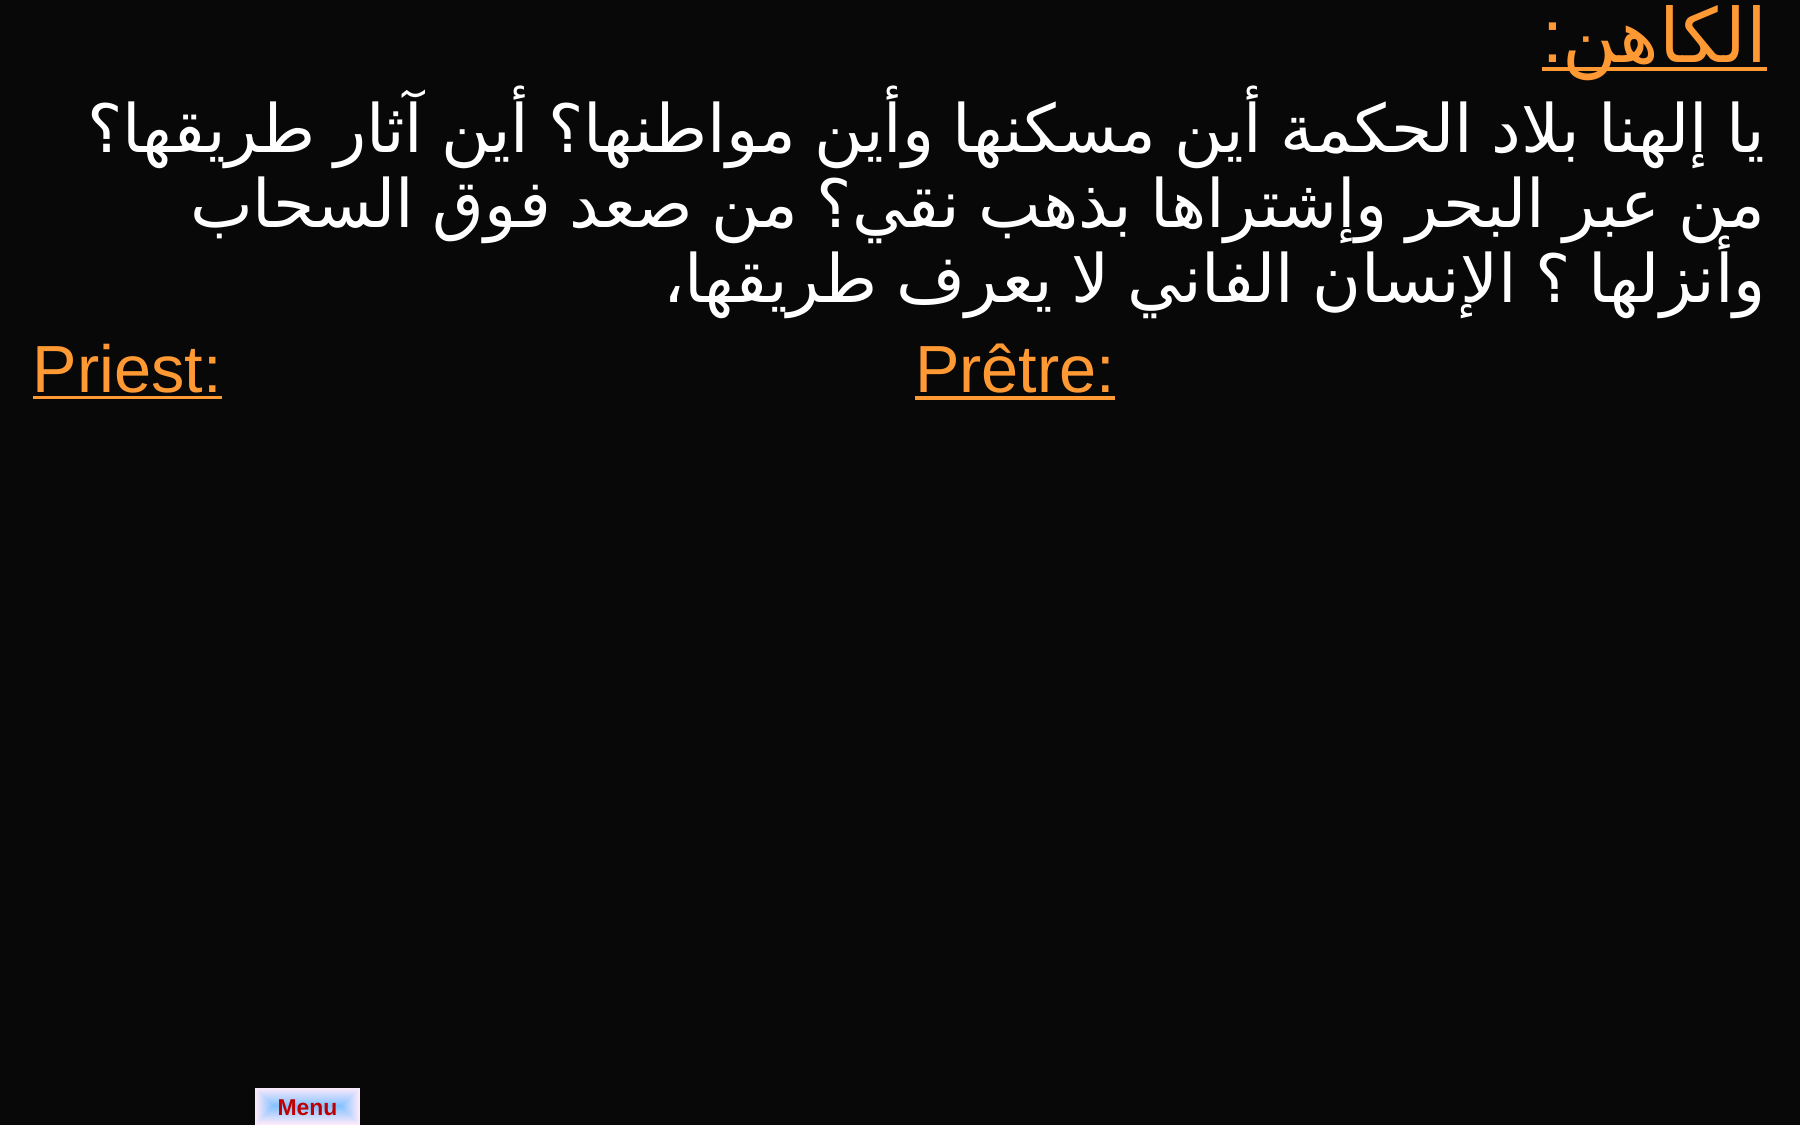

| الكاهن: يا إلهنا بلاد الحكمة أين مسكنها وأين مواطنها؟ أين آثار طريقها؟ من عبر البحر وإشتراها بذهب نقي؟ من صعد فوق السحاب وأنزلها ؟ الإنسان الفاني لا يعرف طريقها، |  |
| --- | --- |
| Priest: | Prêtre: |

Menu